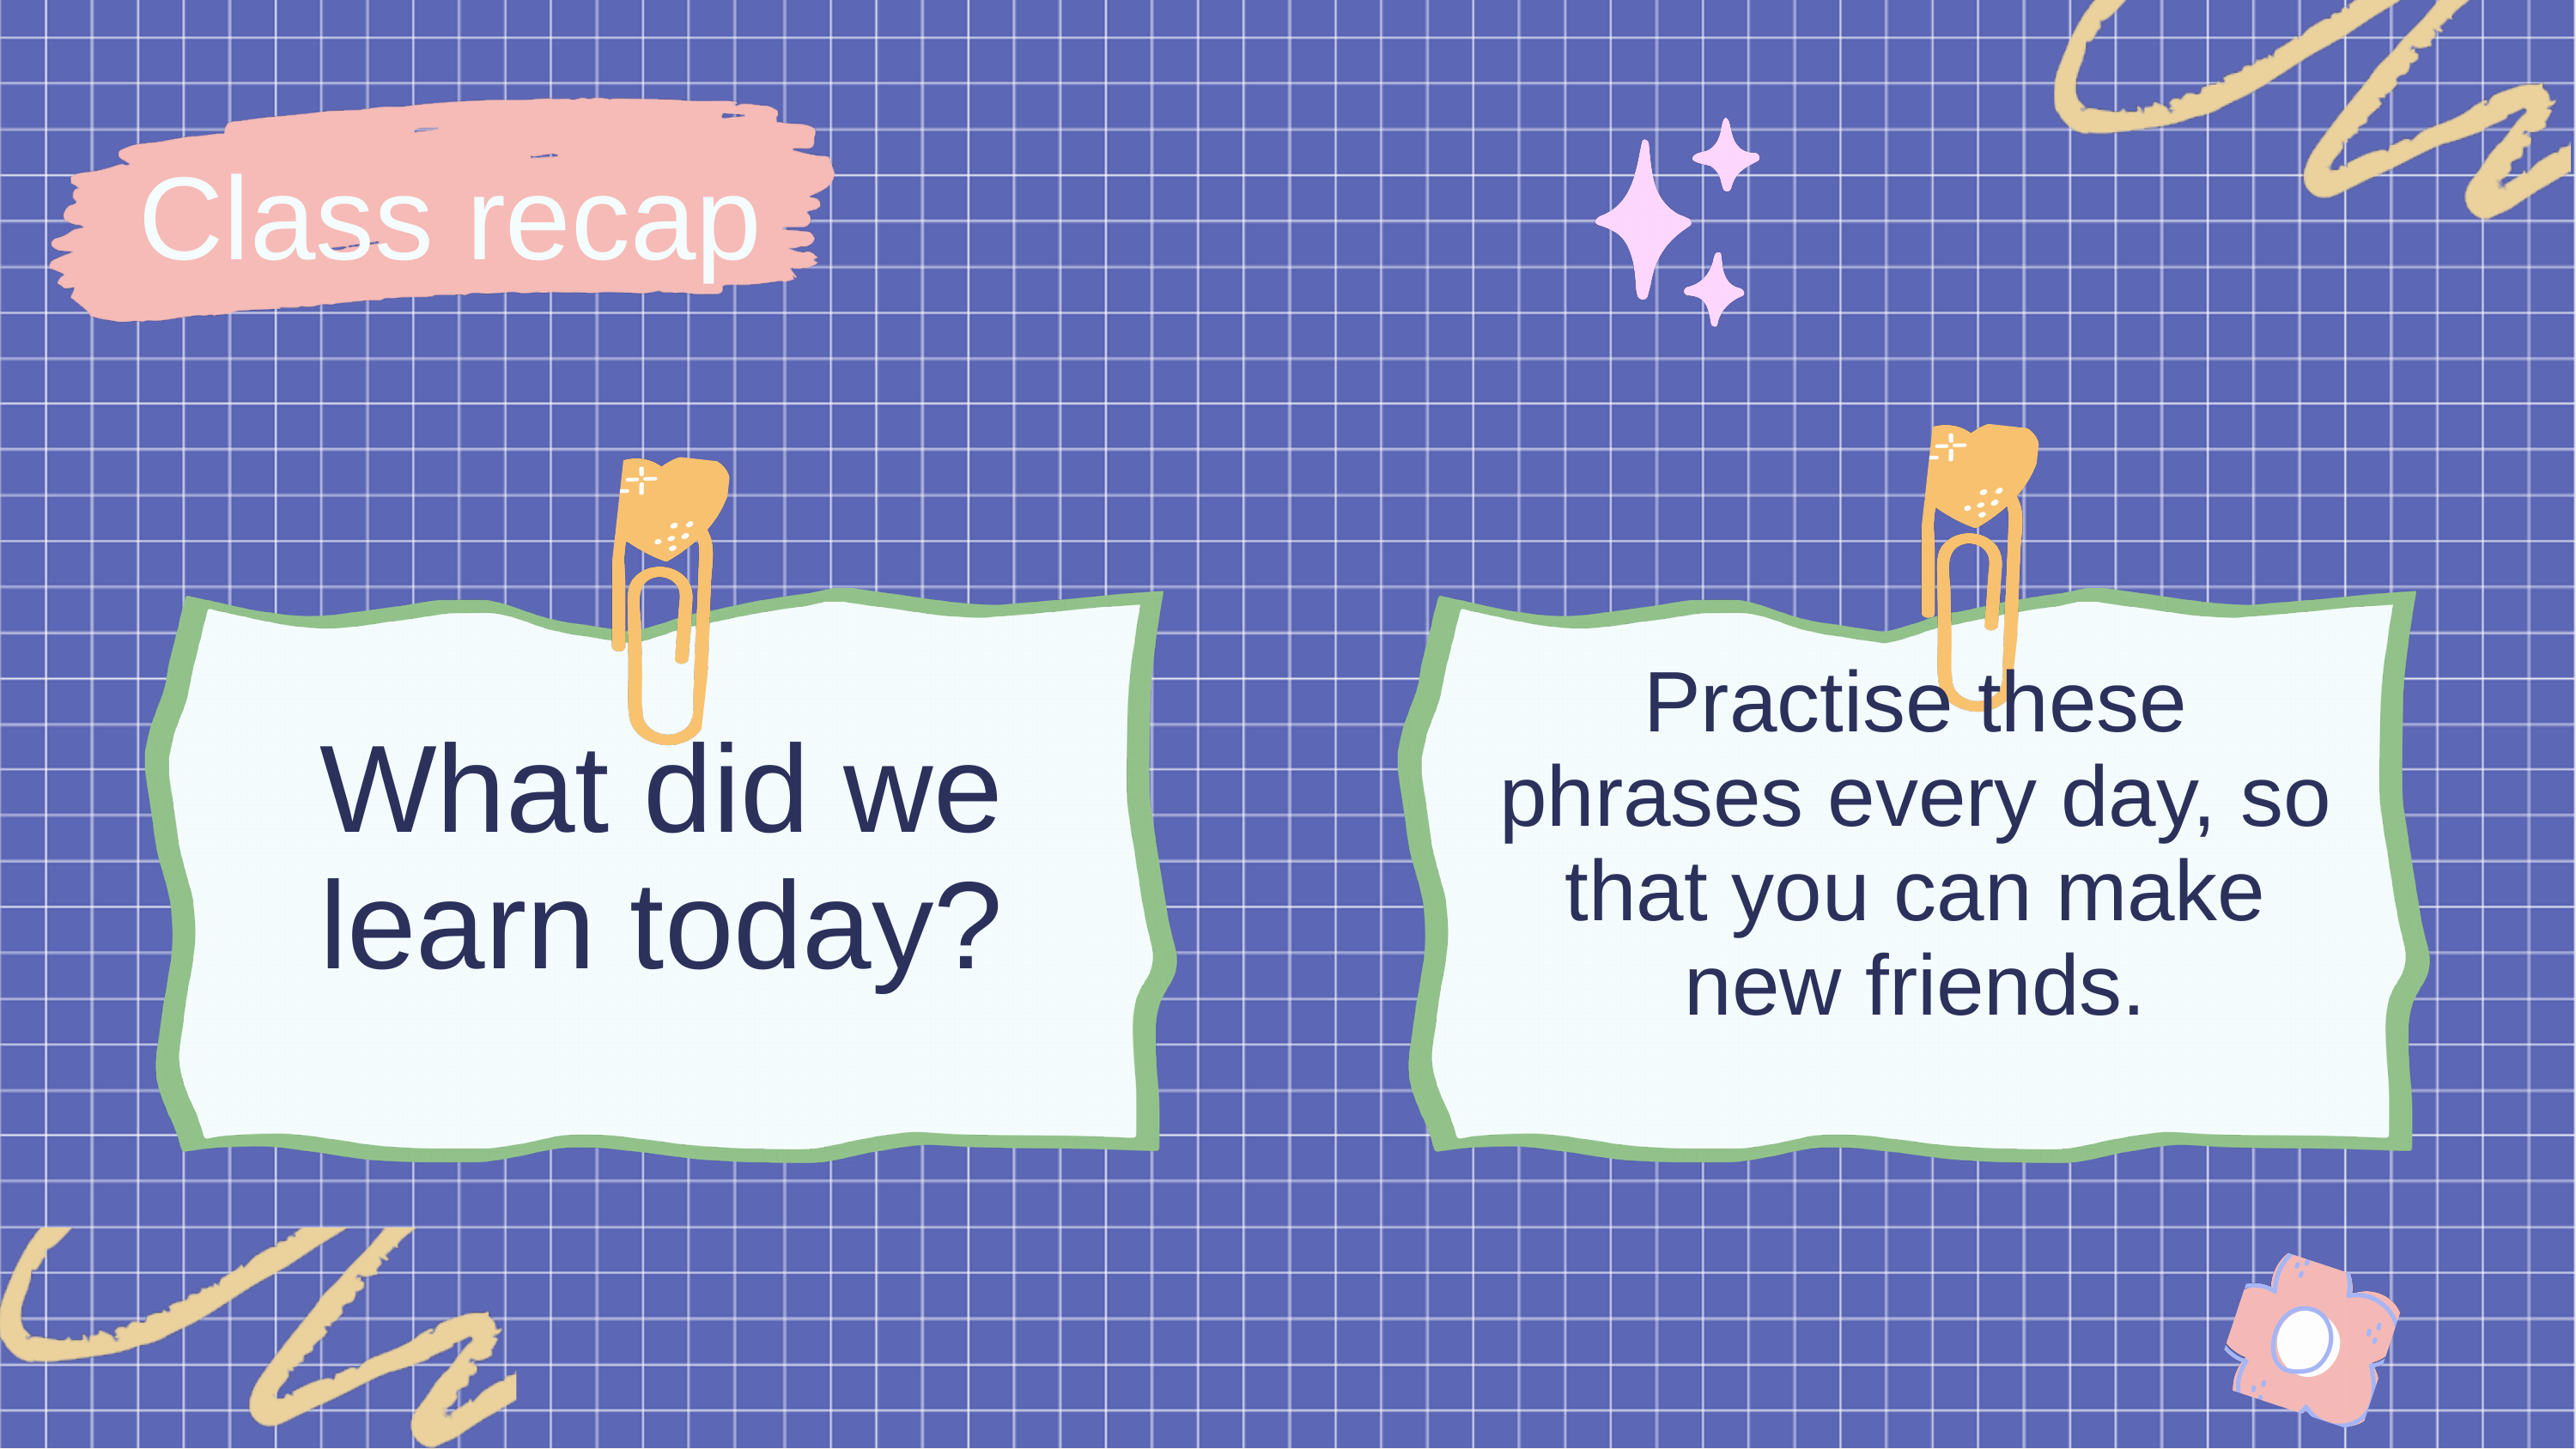

Class recap

Practise these phrases every day, so that you can make new friends.
What did we learn today?